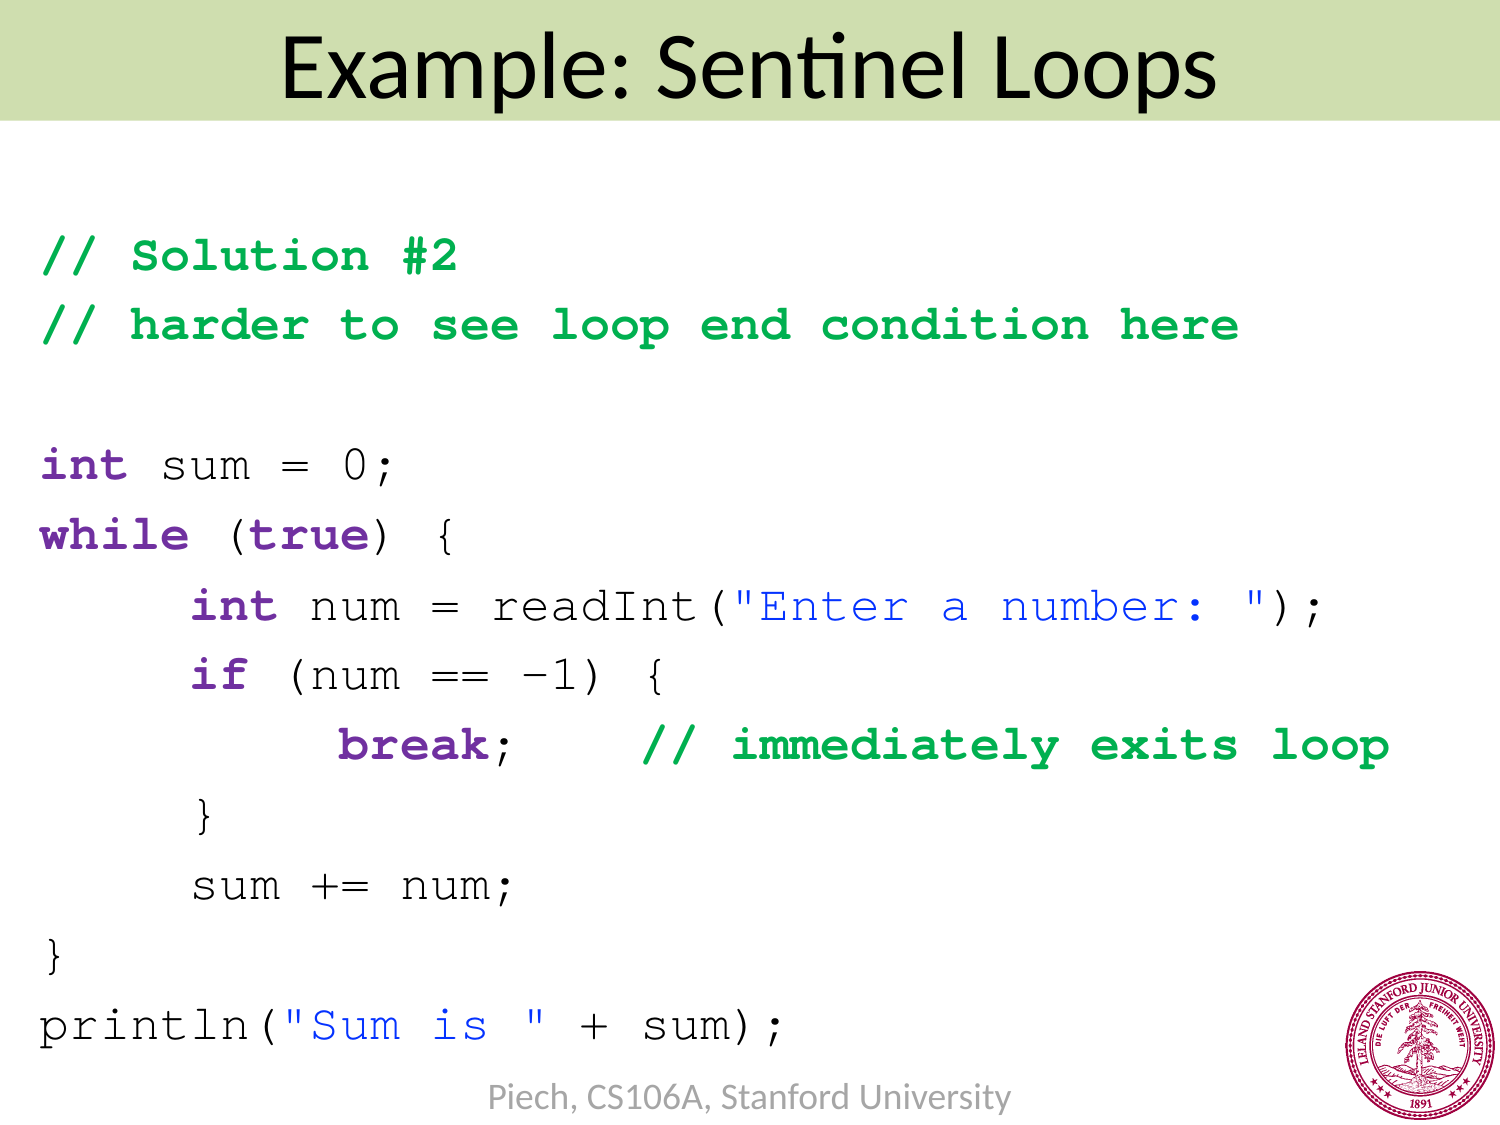

Example: Sentinel Loops
#
// Solution #2
// harder to see loop end condition here

int sum = 0;
while (true) {
	int num = readInt("Enter a number: ");
	if (num == -1) {
		break;	// immediately exits loop
	}
	sum += num;
}
println("Sum is " + sum);